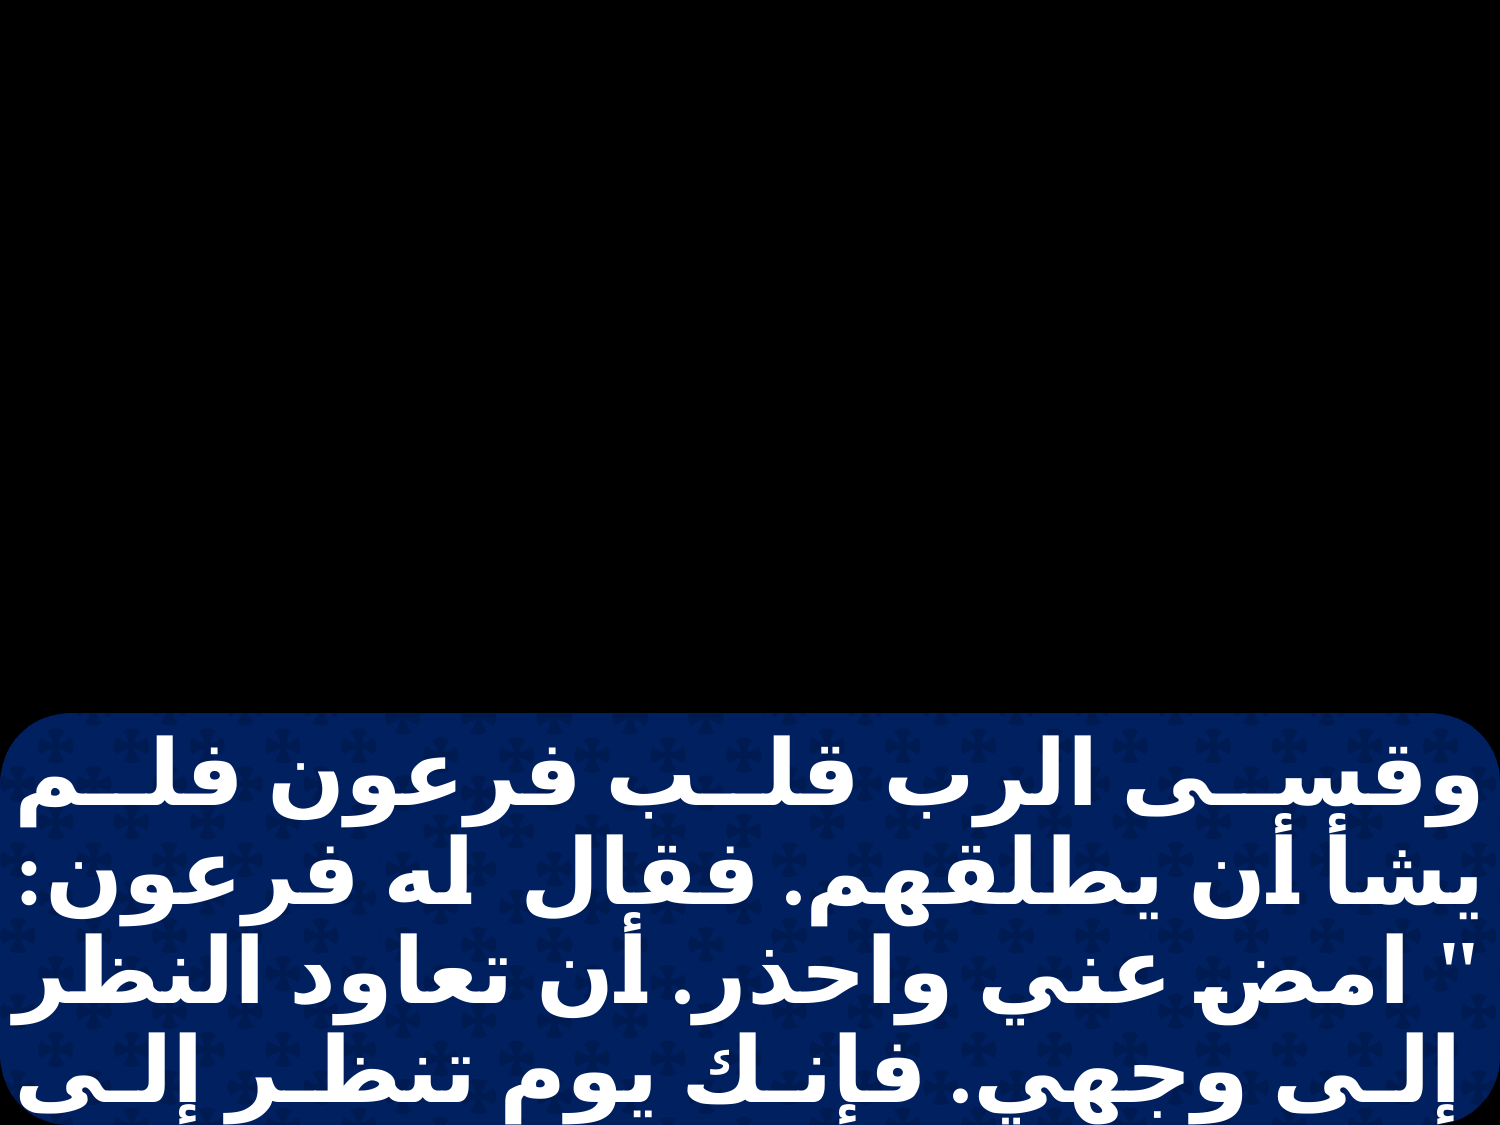

وقسى الرب قلب فرعون فلم يشأ أن يطلقهم. فقال  له فرعون: " امض عني واحذر. أن تعاود النظر  إلى وجهي. فإنك يوم تنظر إلى وجهي تقتل ". فقال  موسى: " نعما قلت. أنا لا أعود أرى وجهك أيضا